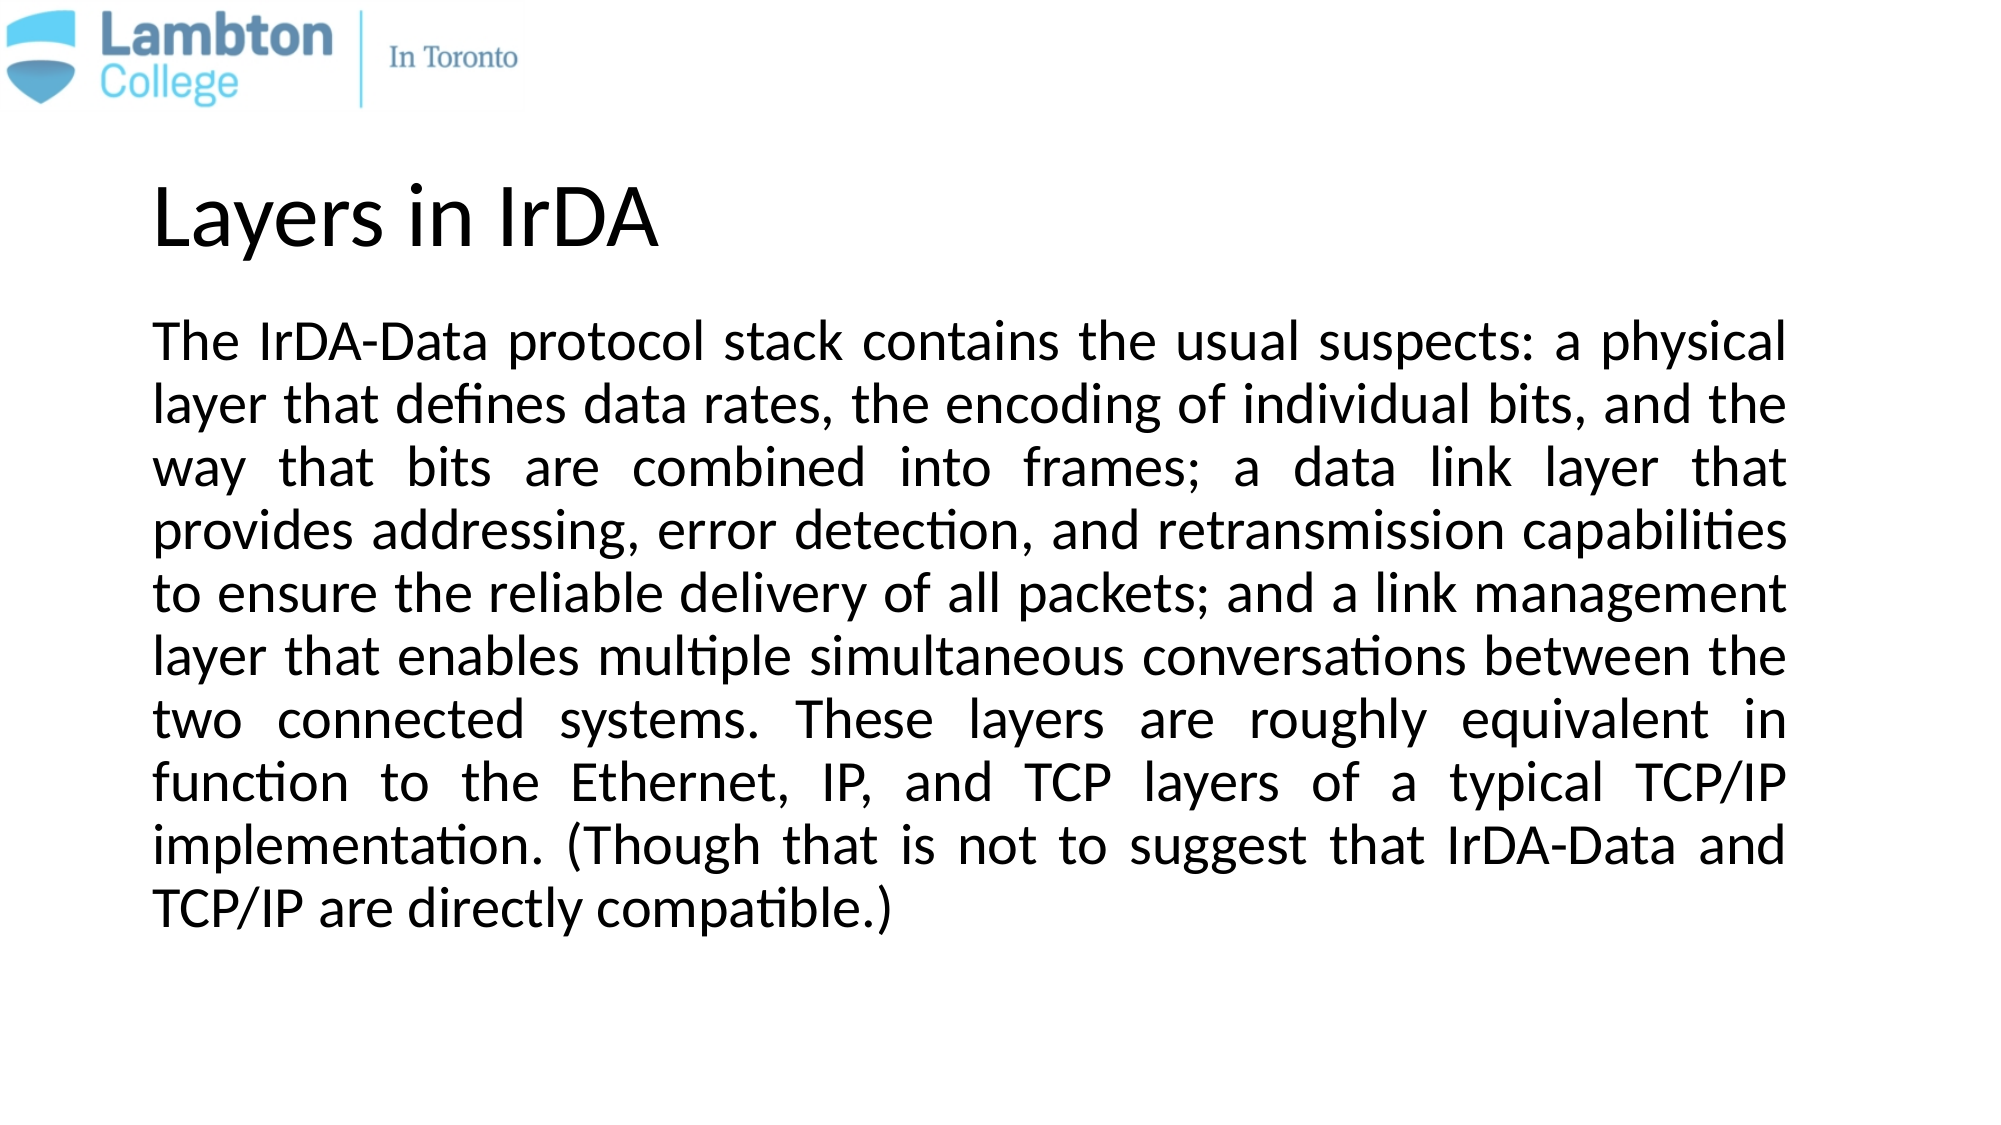

# Layers in IrDA
The IrDA-Data protocol stack contains the usual suspects: a physical layer that defines data rates, the encoding of individual bits, and the way that bits are combined into frames; a data link layer that provides addressing, error detection, and retransmission capabilities to ensure the reliable delivery of all packets; and a link management layer that enables multiple simultaneous conversations between the two connected systems. These layers are roughly equivalent in function to the Ethernet, IP, and TCP layers of a typical TCP/IP implementation. (Though that is not to suggest that IrDA-Data and TCP/IP are directly compatible.)